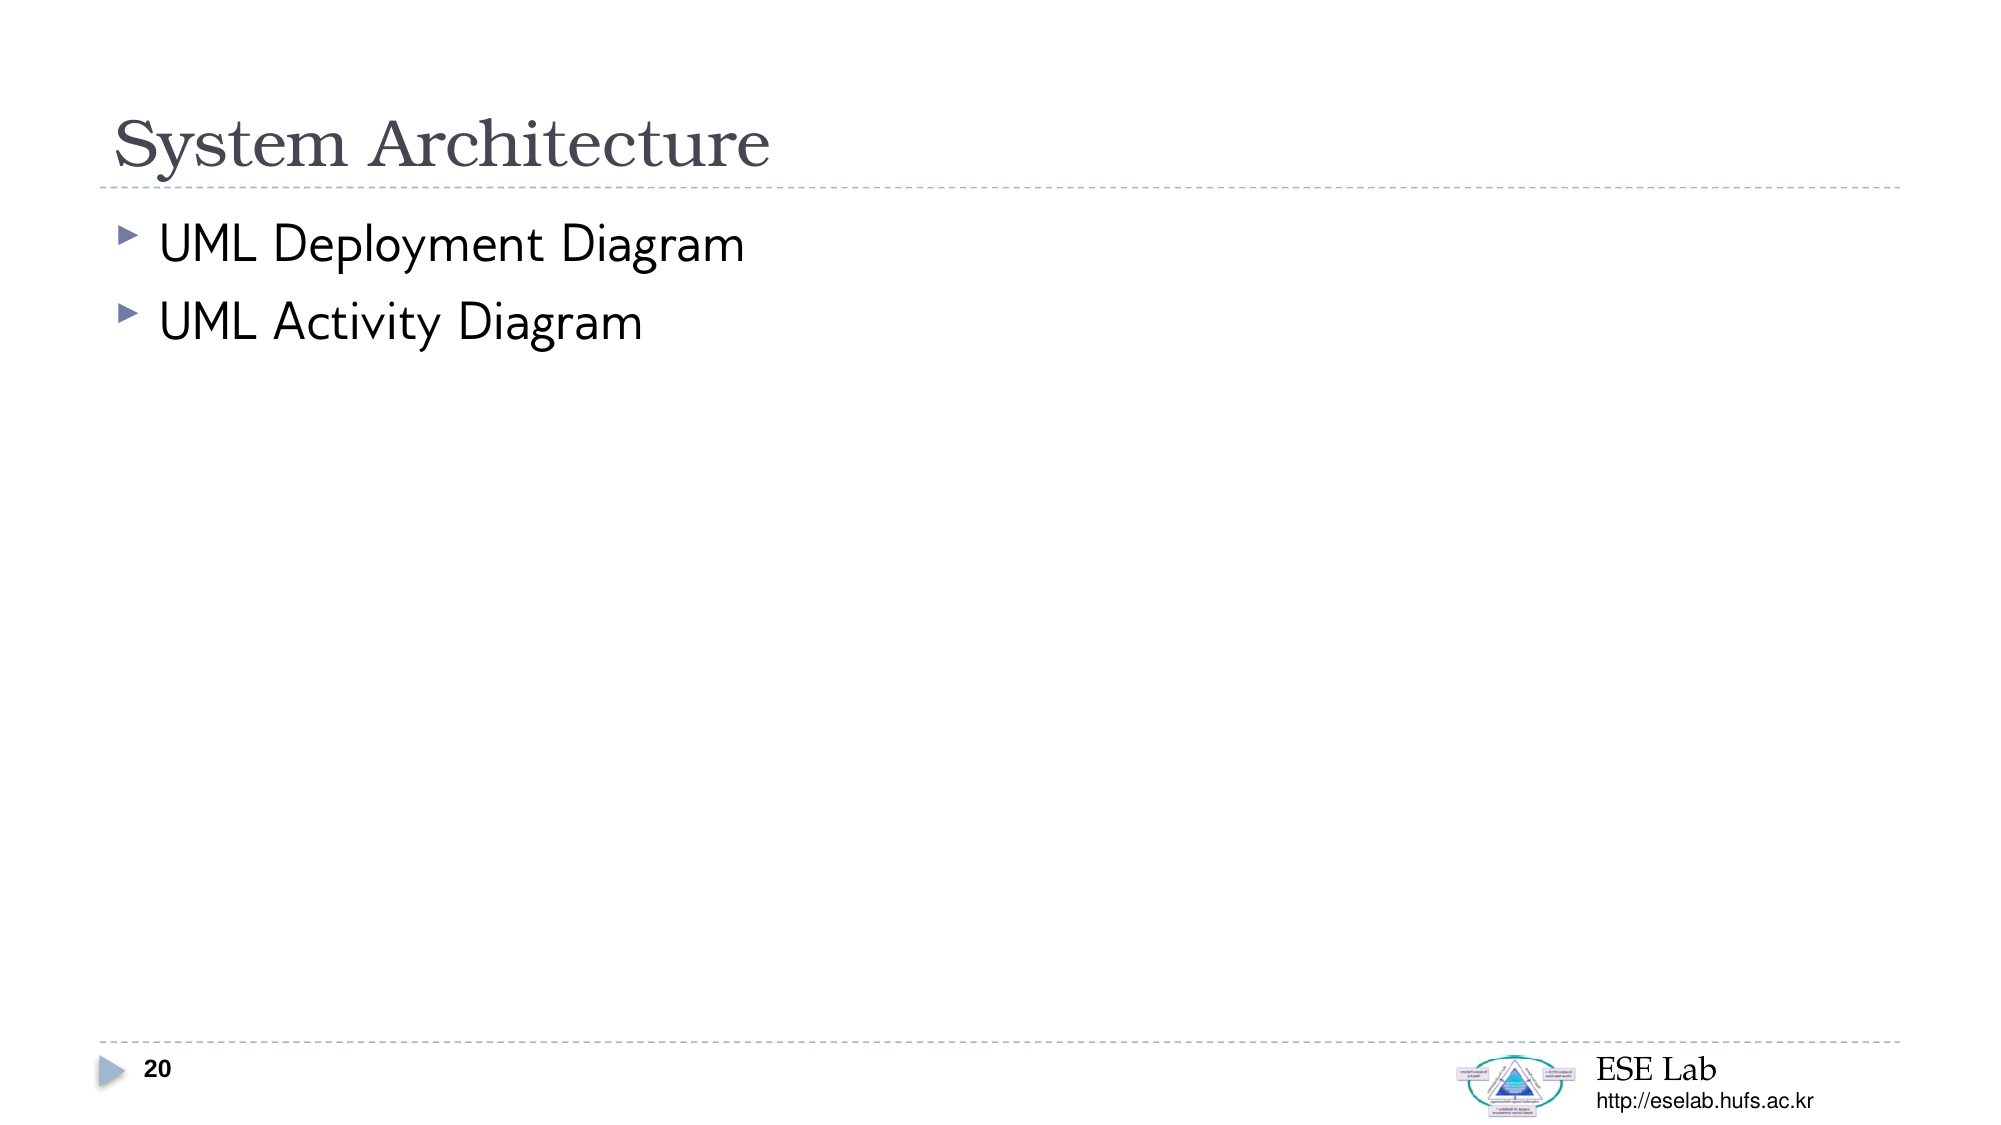

# System Architecture
UML Deployment Diagram
UML Activity Diagram